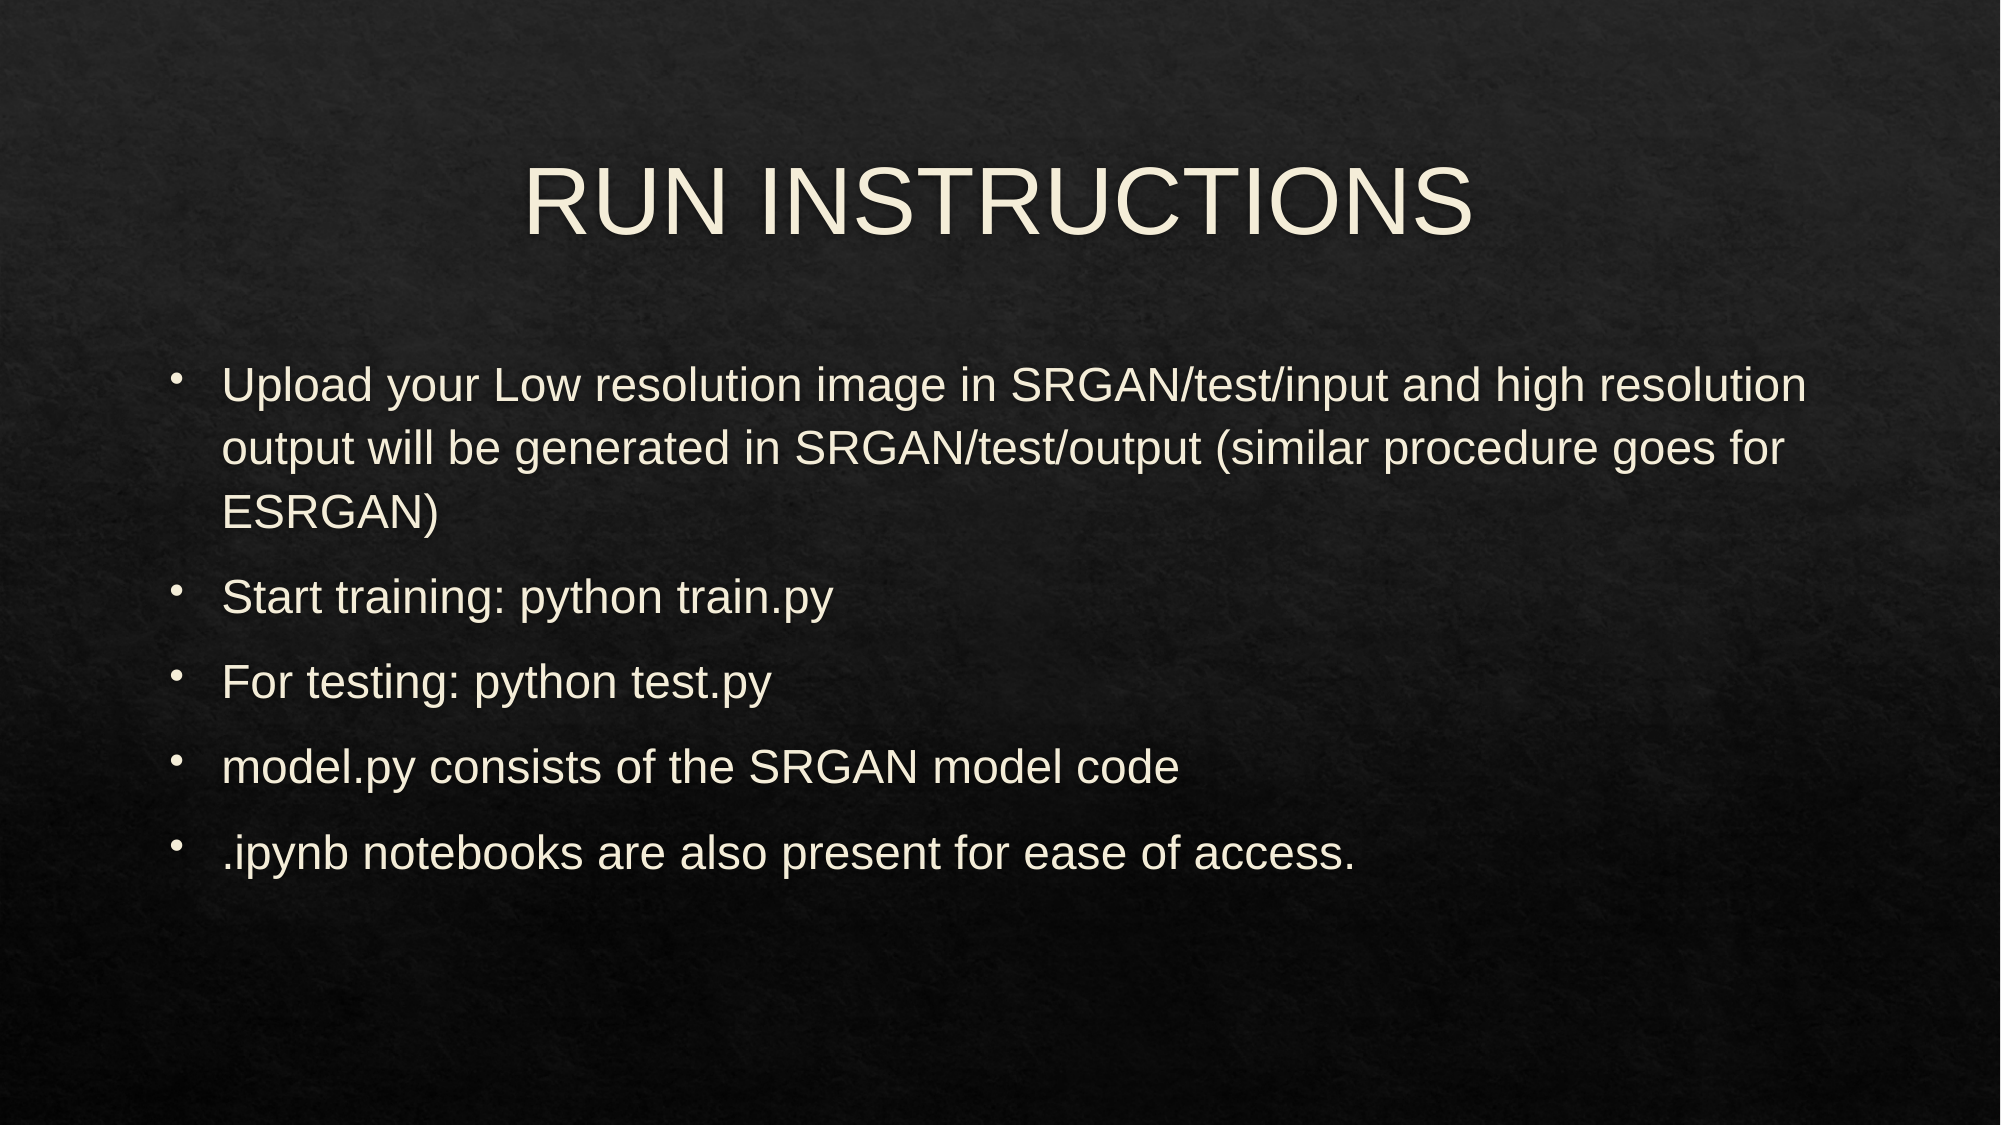

# RUN INSTRUCTIONS
Upload your Low resolution image in SRGAN/test/input and high resolution output will be generated in SRGAN/test/output (similar procedure goes for ESRGAN)
Start training: python train.py
For testing: python test.py
model.py consists of the SRGAN model code
.ipynb notebooks are also present for ease of access.